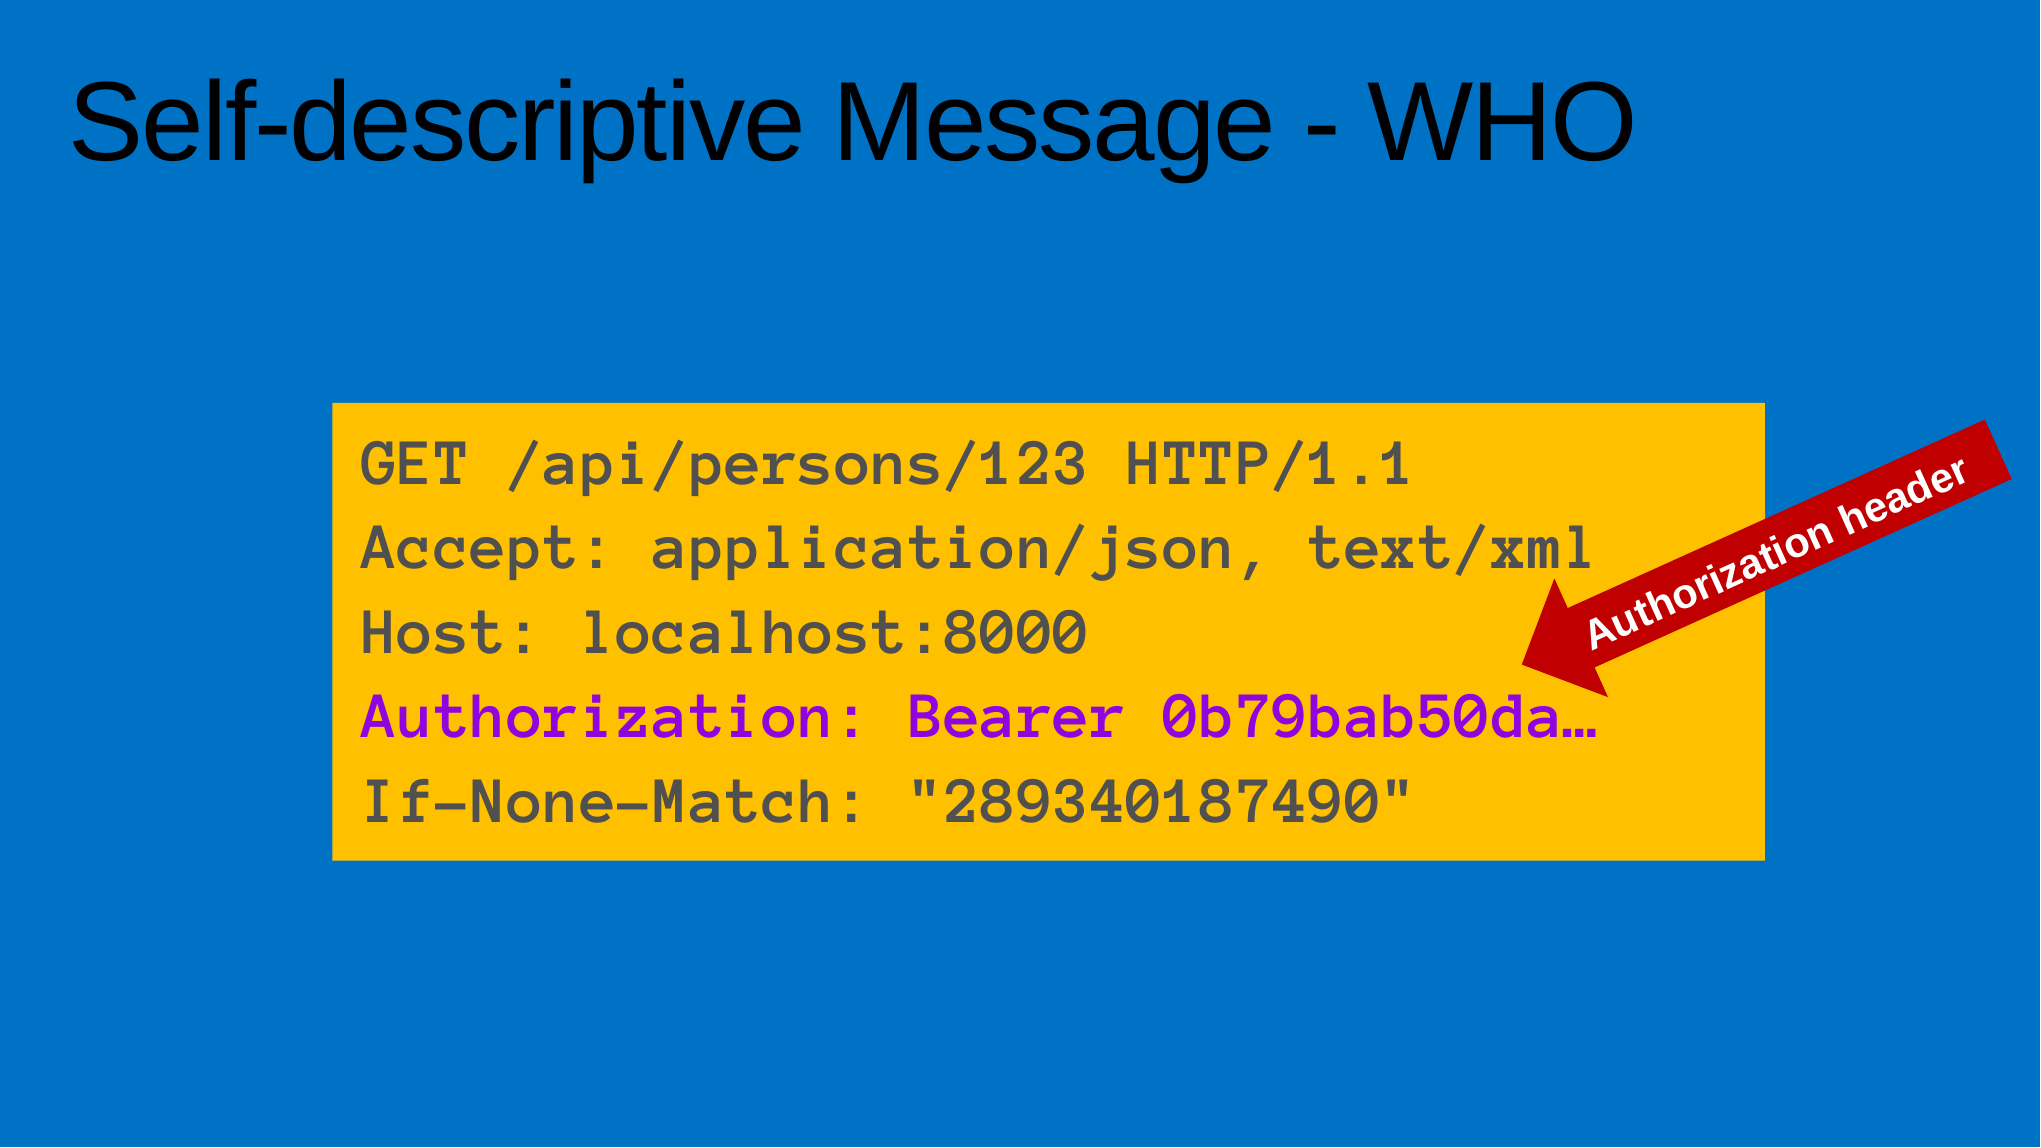

# Self-descriptive Message - WHO
GET /api/persons/123 HTTP/1.1
Accept: application/json, text/xml
Host: localhost:8000
Authorization: Bearer 0b79bab50da…
If-None-Match: "289340187490"
Authorization header